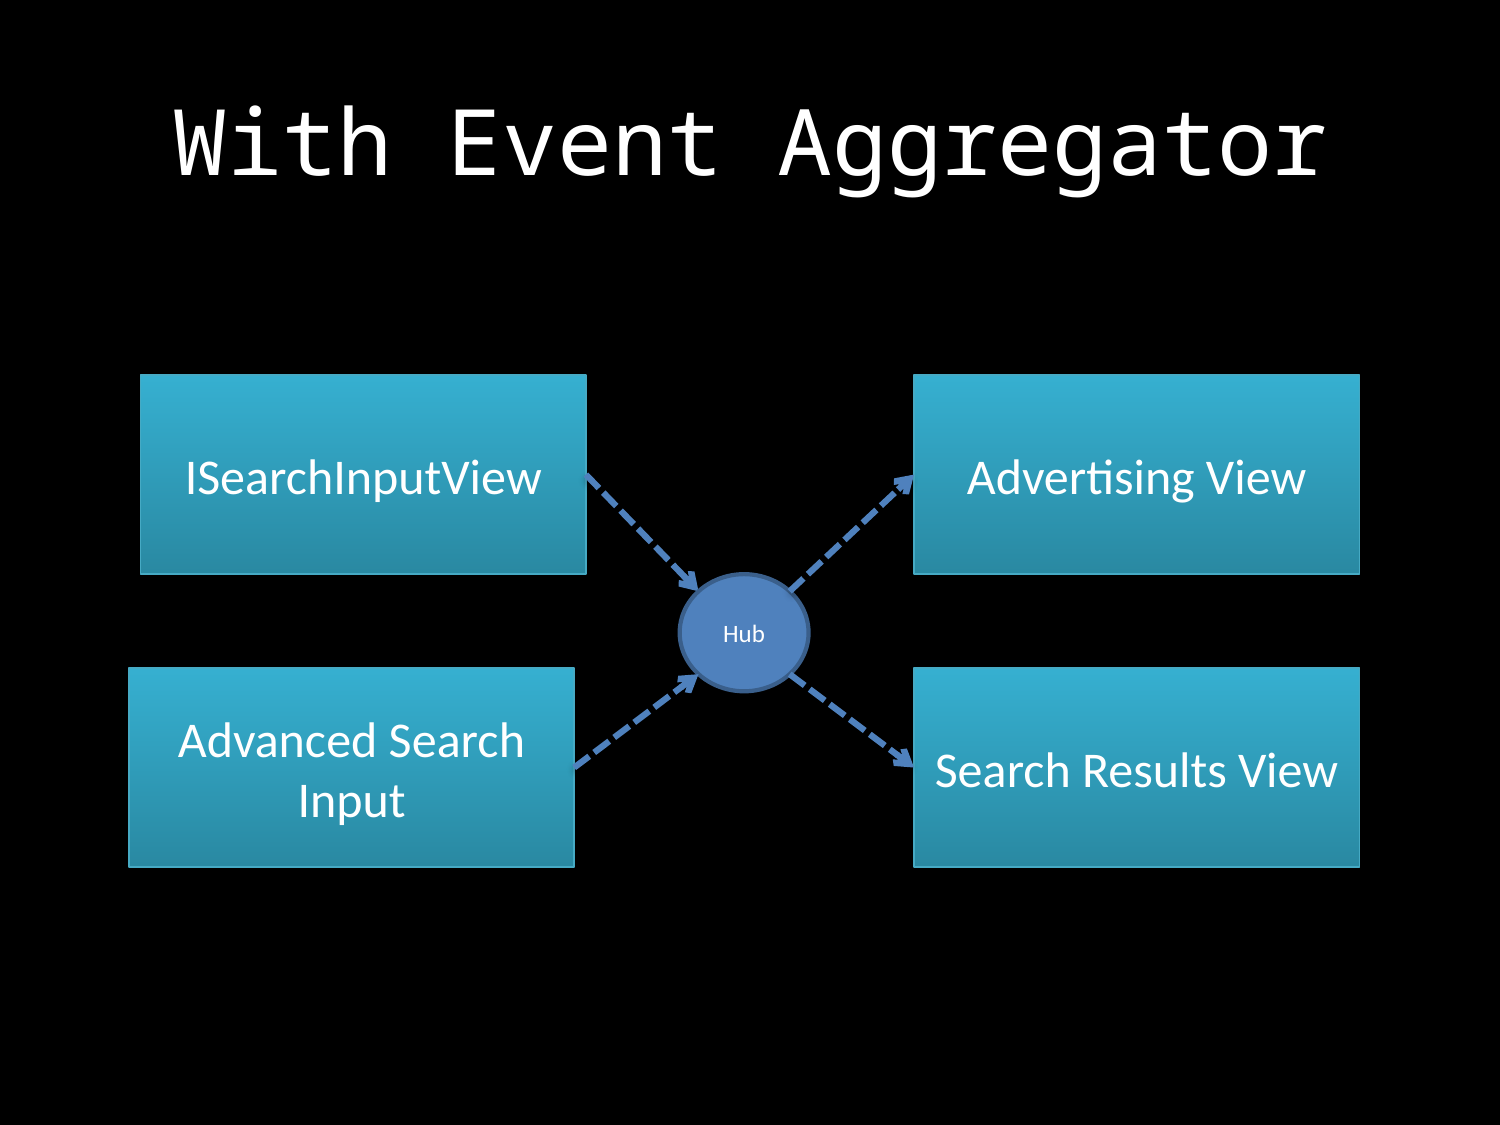

# With Event Aggregator
ISearchInputView
Advertising View
Hub
Advanced Search Input
Search Results View